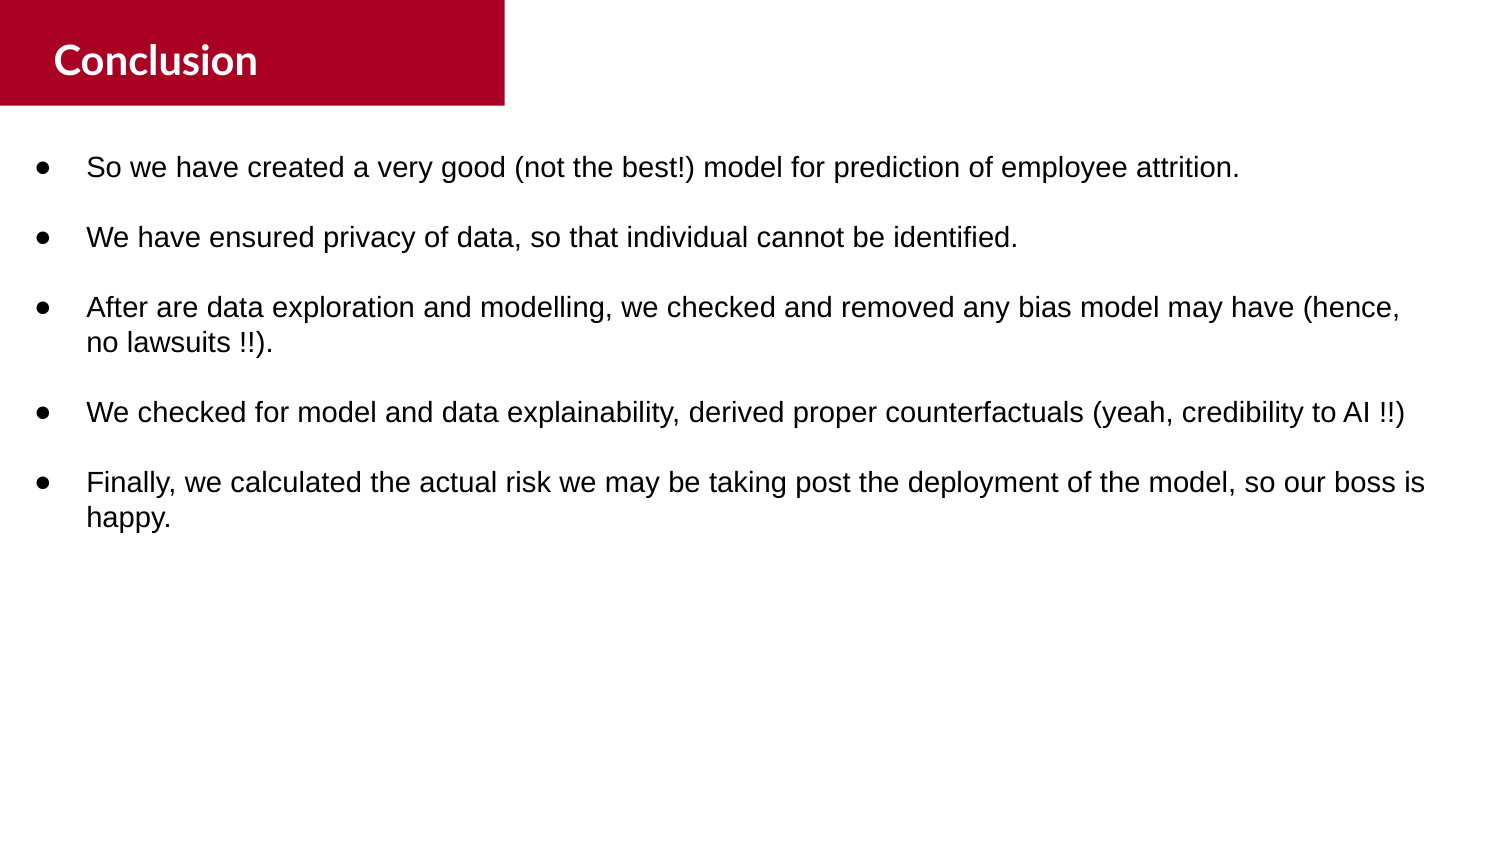

Conclusion
So we have created a very good (not the best!) model for prediction of employee attrition.

We have ensured privacy of data, so that individual cannot be identified.

After are data exploration and modelling, we checked and removed any bias model may have (hence, no lawsuits !!).

We checked for model and data explainability, derived proper counterfactuals (yeah, credibility to AI !!)

Finally, we calculated the actual risk we may be taking post the deployment of the model, so our boss is happy.